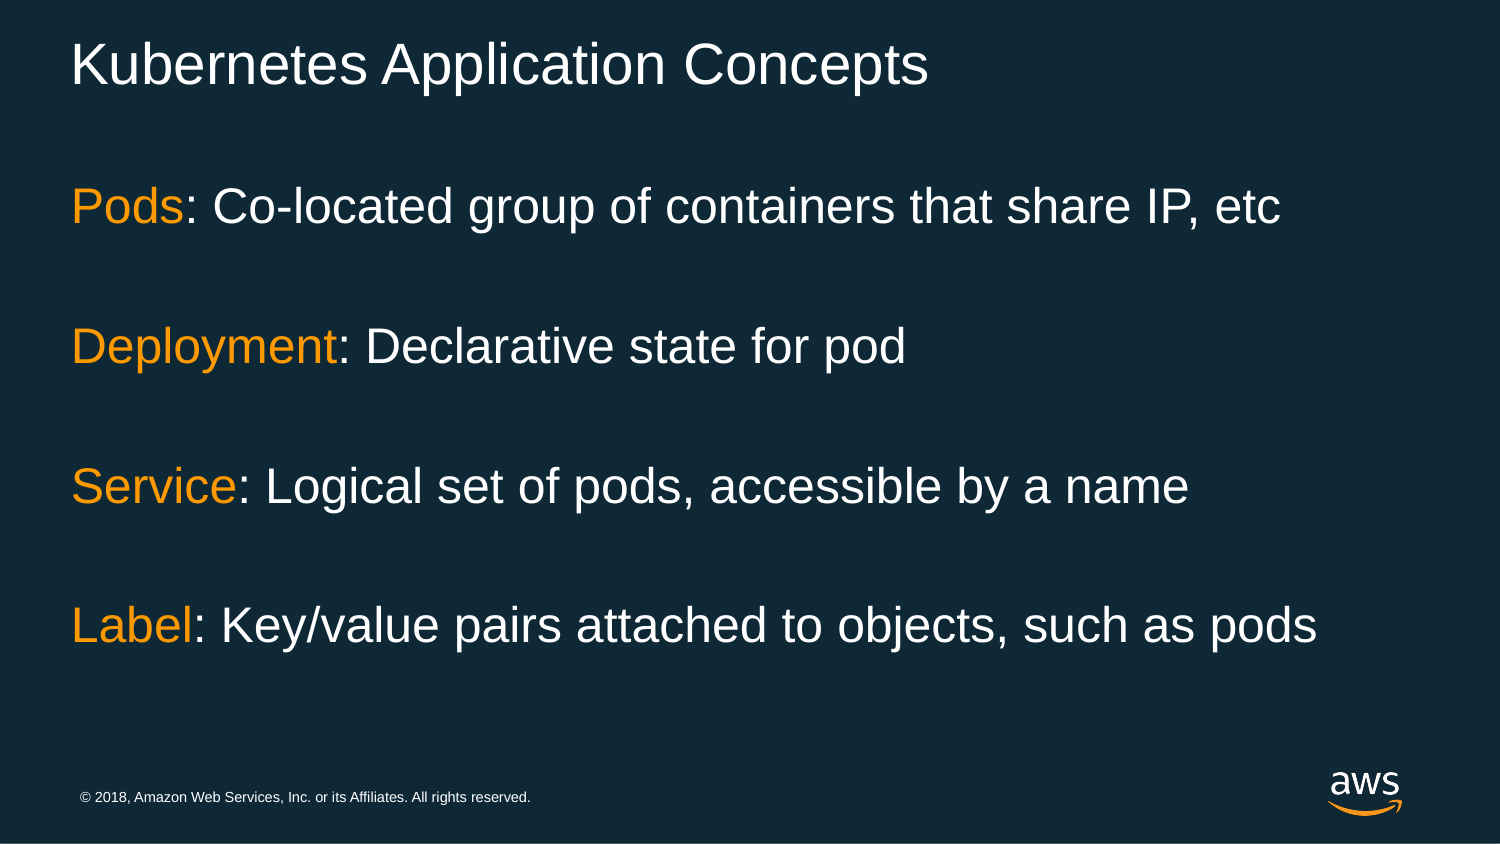

# Kubernetes Application Concepts
Pods: Co-located group of containers that share IP, etc

Deployment: Declarative state for pod

Service: Logical set of pods, accessible by a name

Label: Key/value pairs attached to objects, such as pods